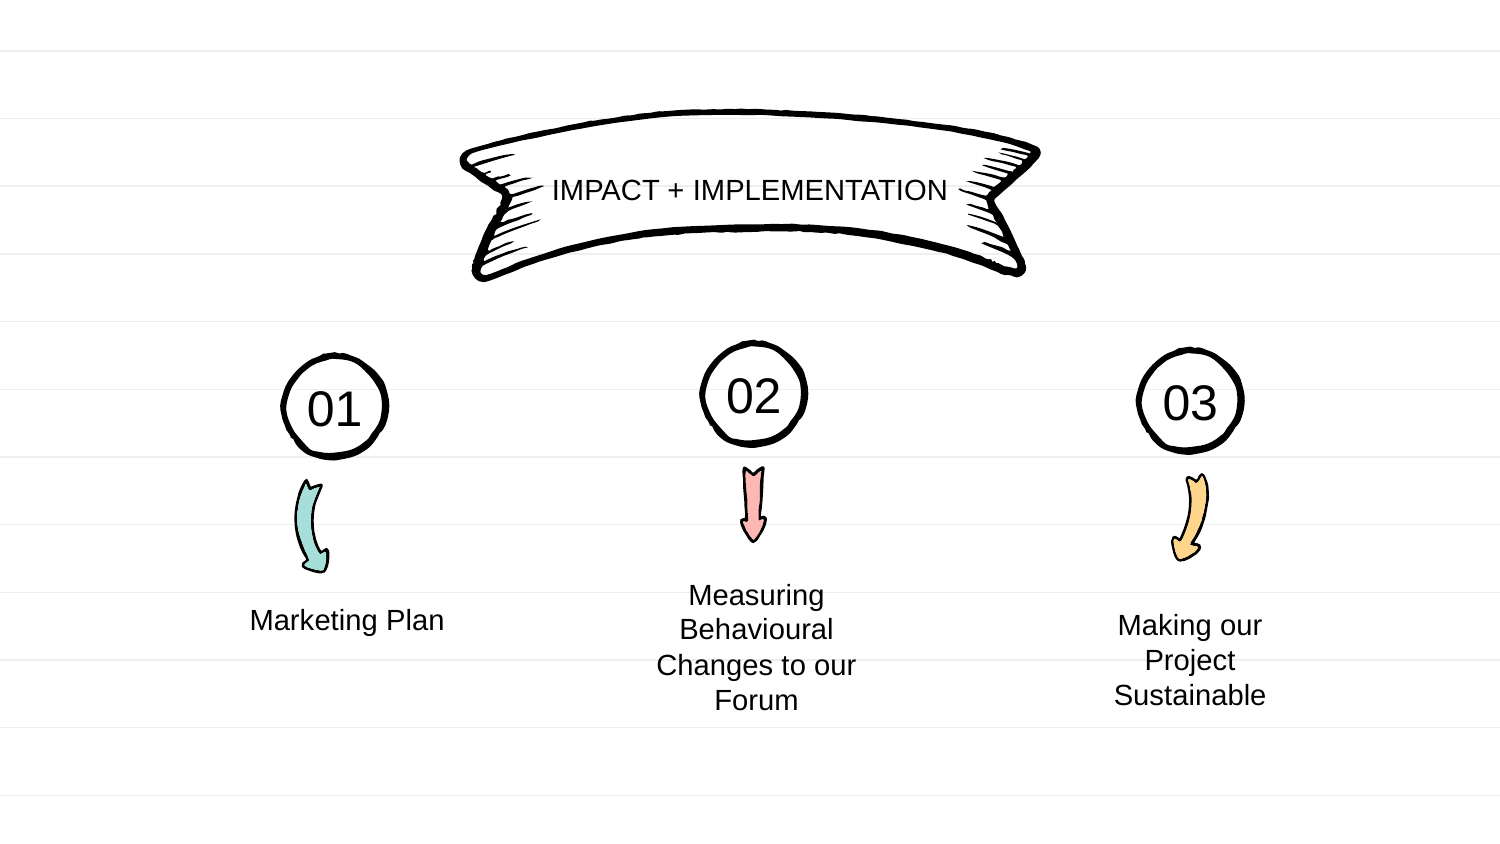

IMPACT + IMPLEMENTATION

02

03
# 01

Measuring Behavioural Changes to our Forum
Marketing Plan
Making our Project Sustainable